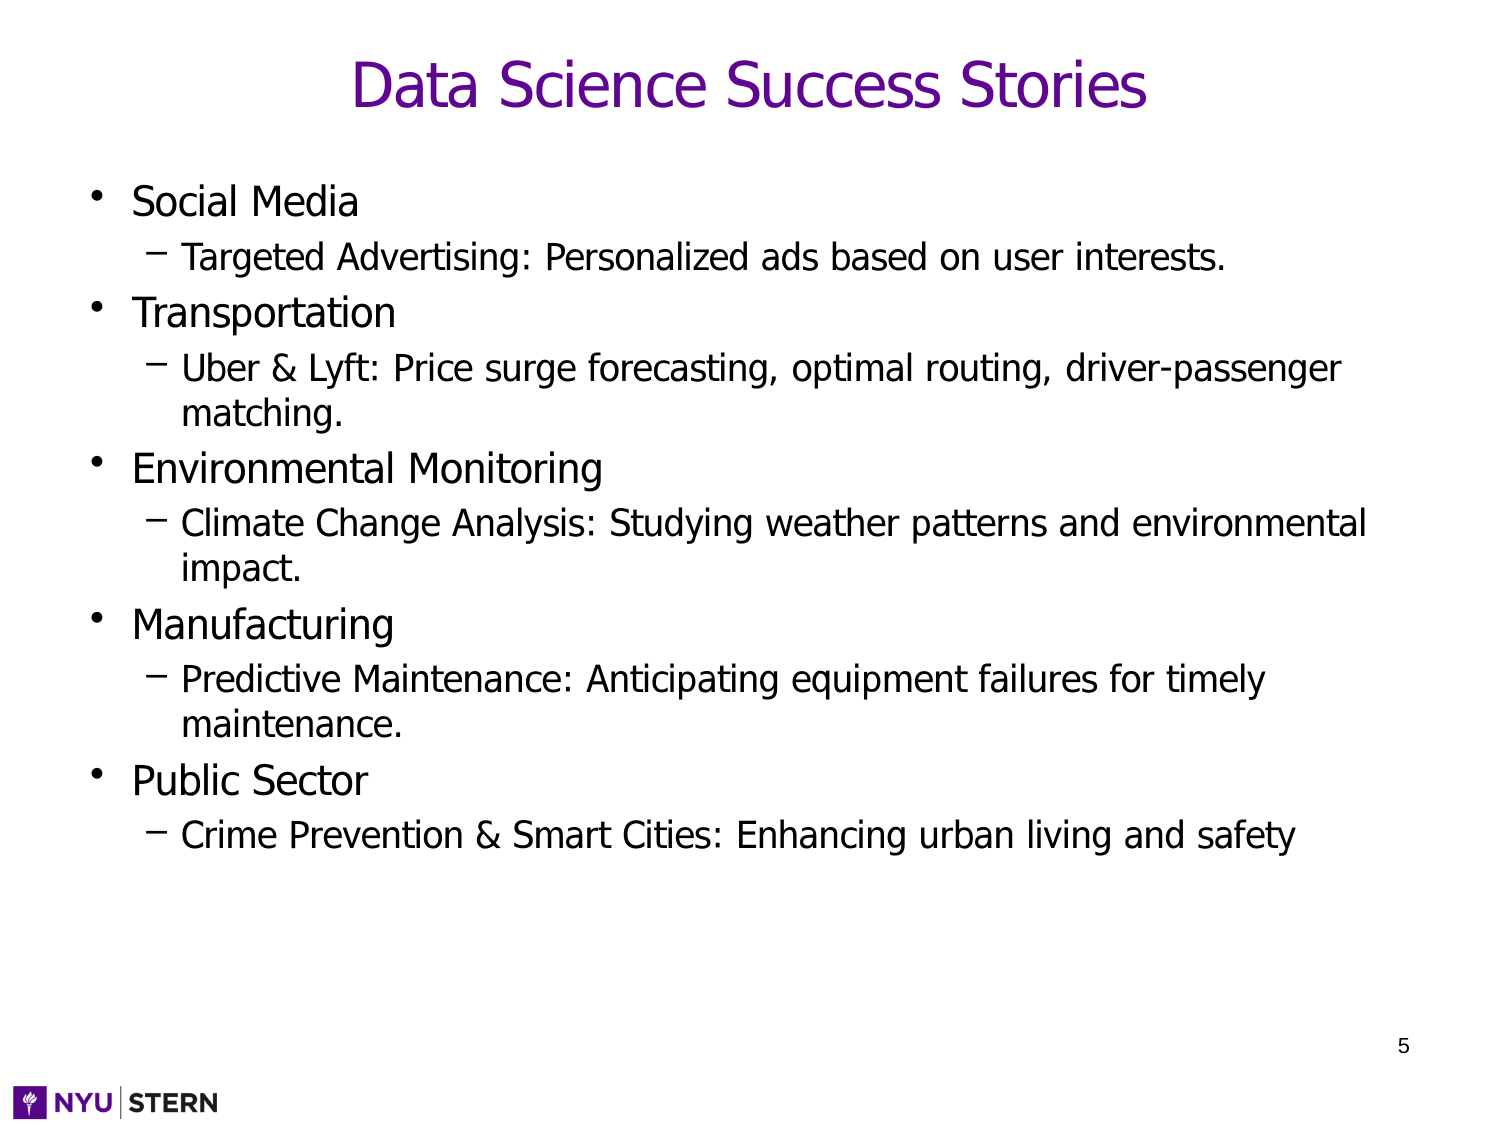

# Data Science Success Stories
Social Media
Targeted Advertising: Personalized ads based on user interests.
Transportation
Uber & Lyft: Price surge forecasting, optimal routing, driver-passenger matching.
Environmental Monitoring
Climate Change Analysis: Studying weather patterns and environmental impact.
Manufacturing
Predictive Maintenance: Anticipating equipment failures for timely maintenance.
Public Sector
Crime Prevention & Smart Cities: Enhancing urban living and safety
5